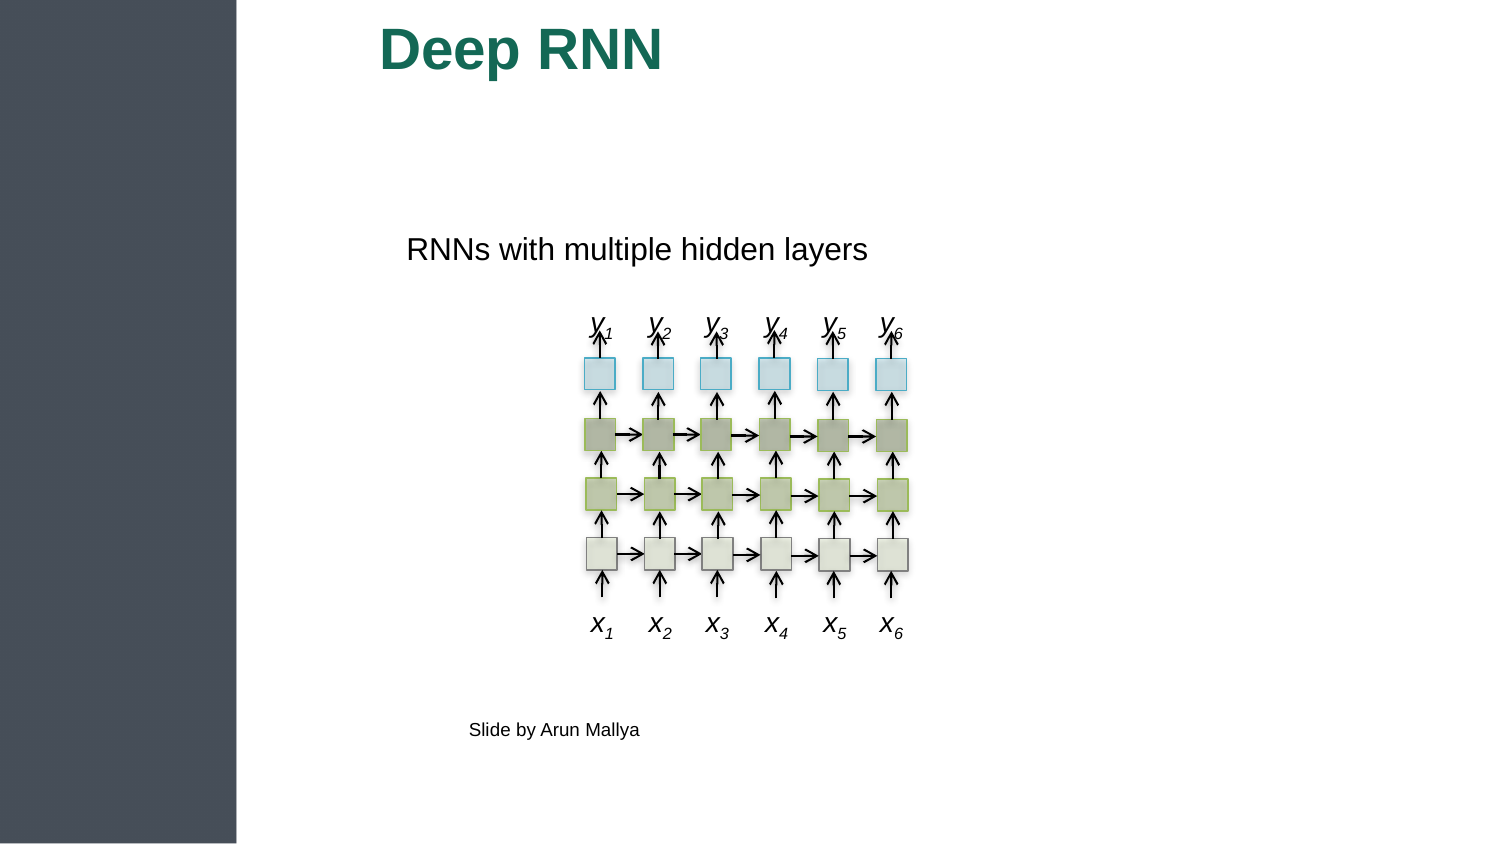

# Deep RNN
RNNs with multiple hidden layers
y1
y2
y3
y4
y5
y6

x1
x2
x3
x4
x5
x6
Slide by Arun Mallya